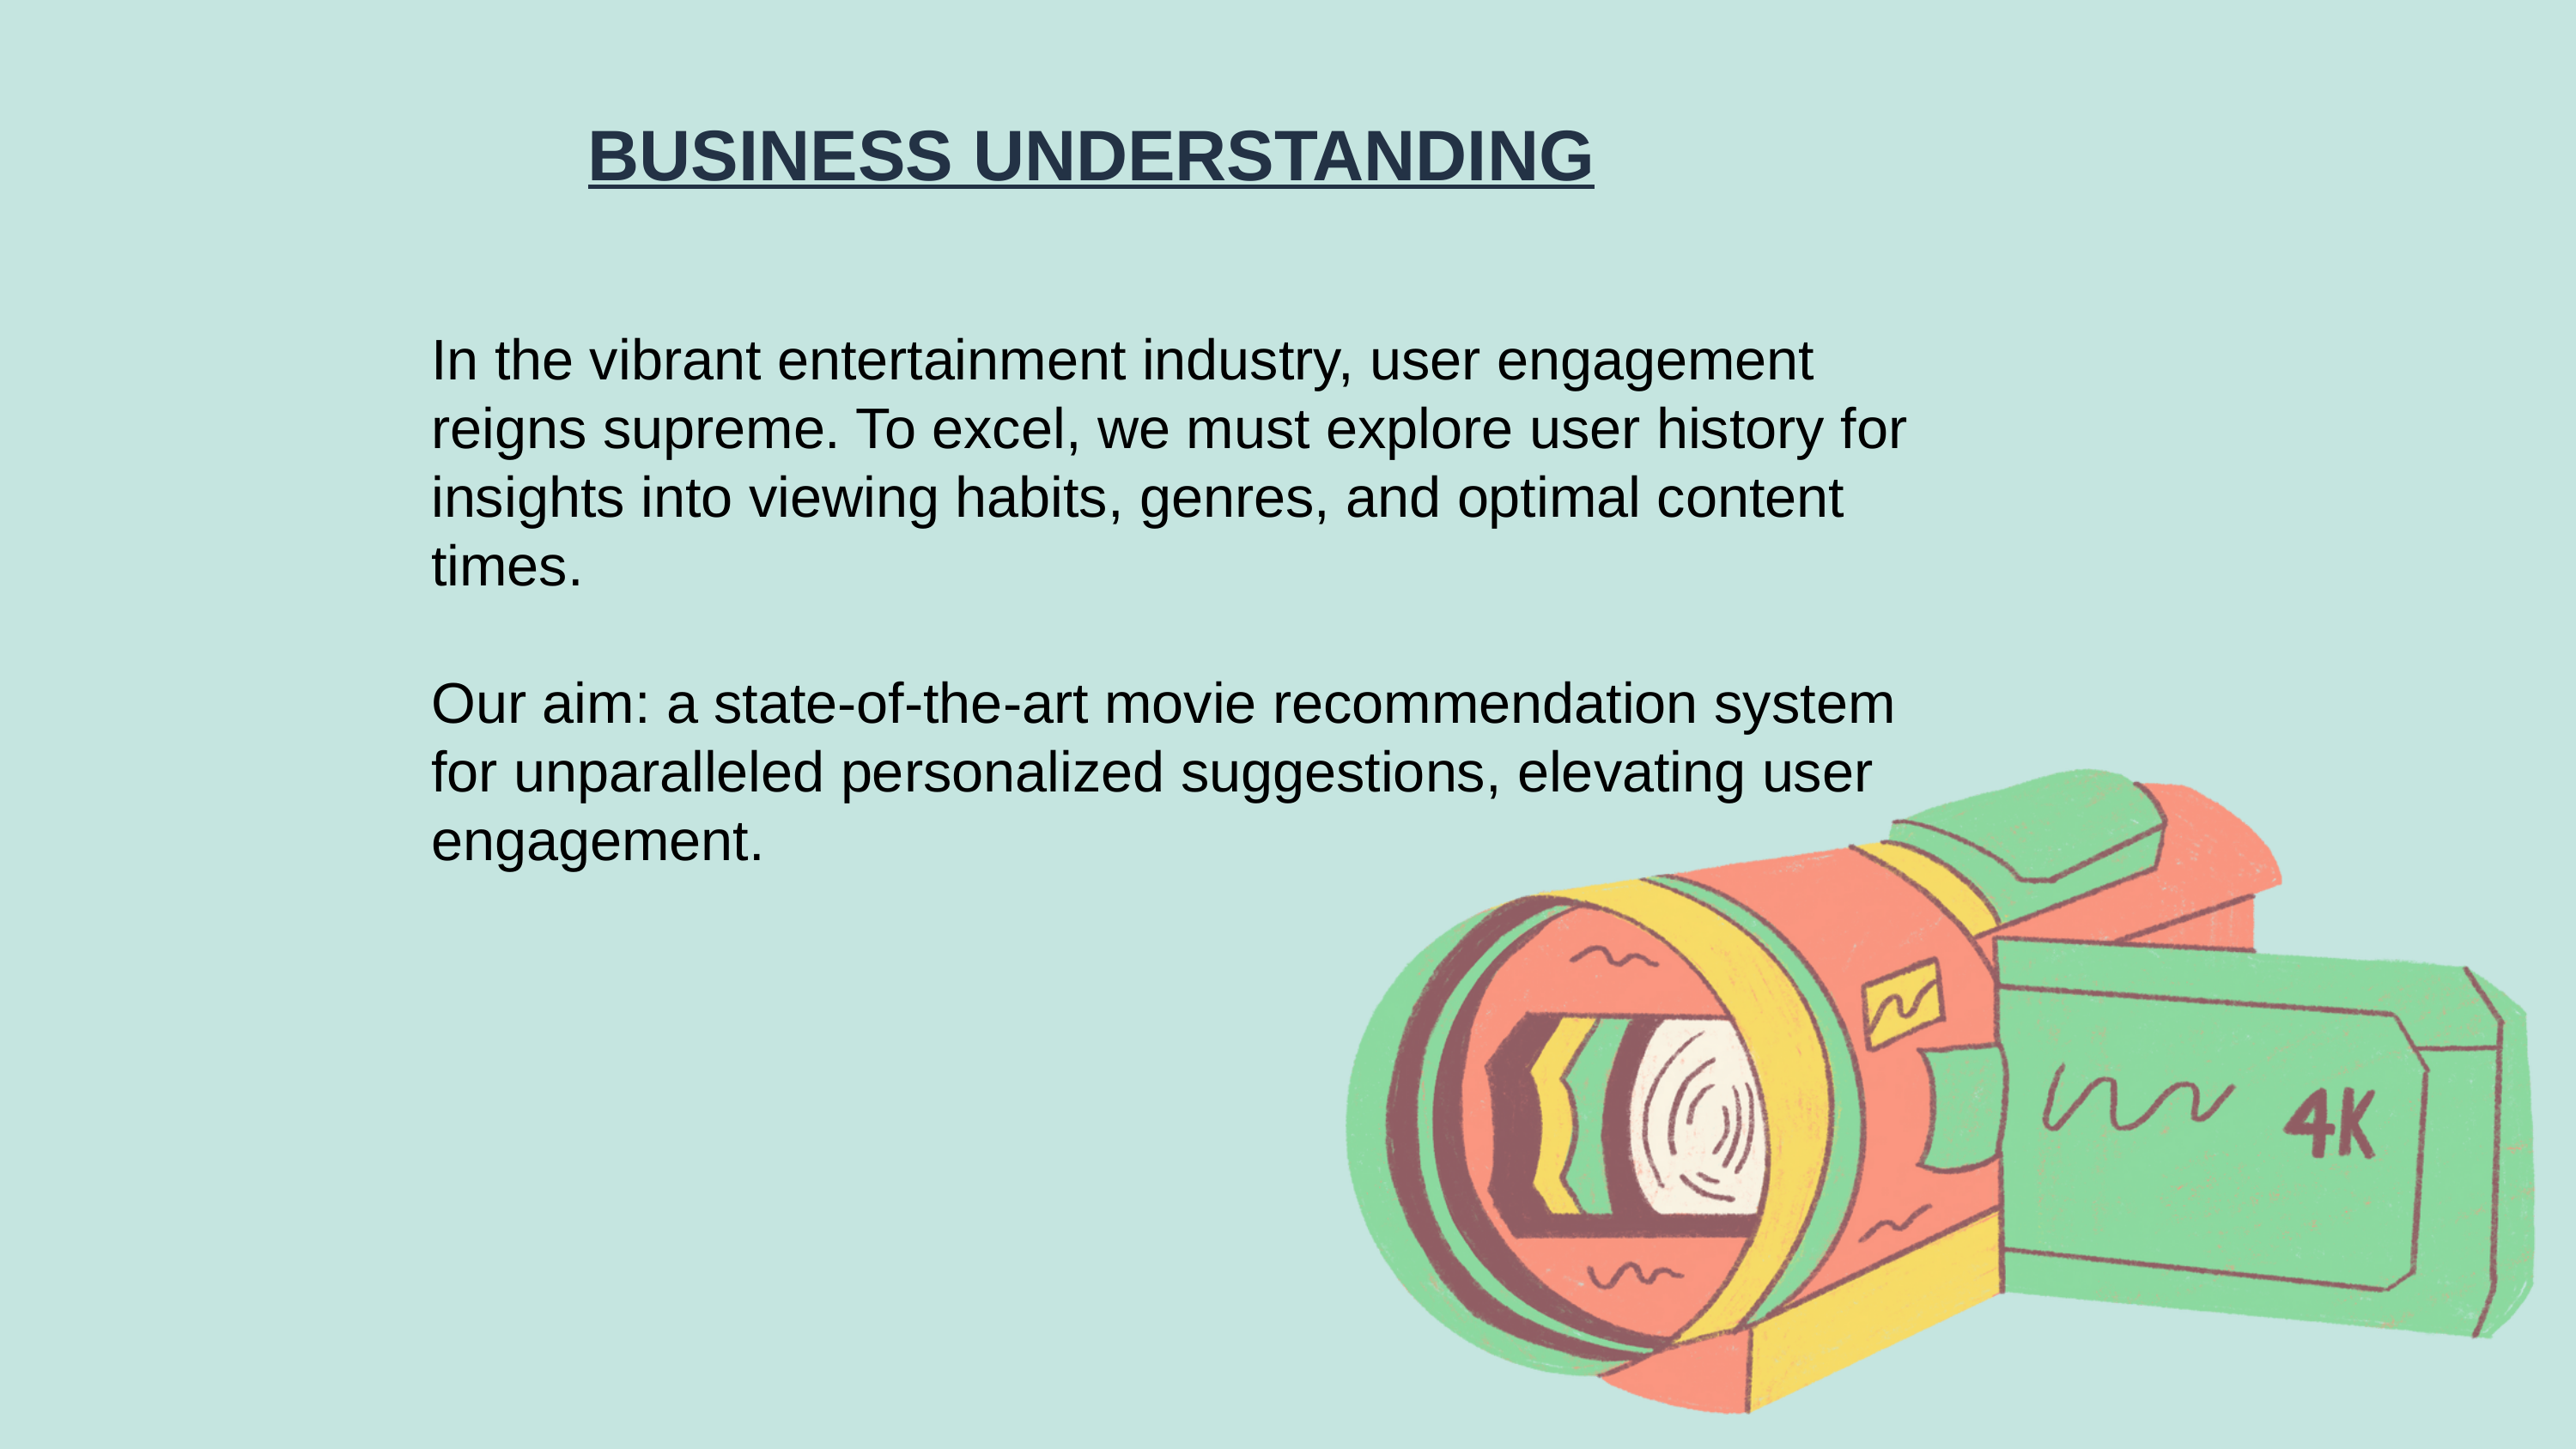

BUSINESS UNDERSTANDING

In the vibrant entertainment industry, user engagement reigns supreme. To excel, we must explore user history for insights into viewing habits, genres, and optimal content times.

Our aim: a state-of-the-art movie recommendation system for unparalleled personalized suggestions, elevating user engagement.